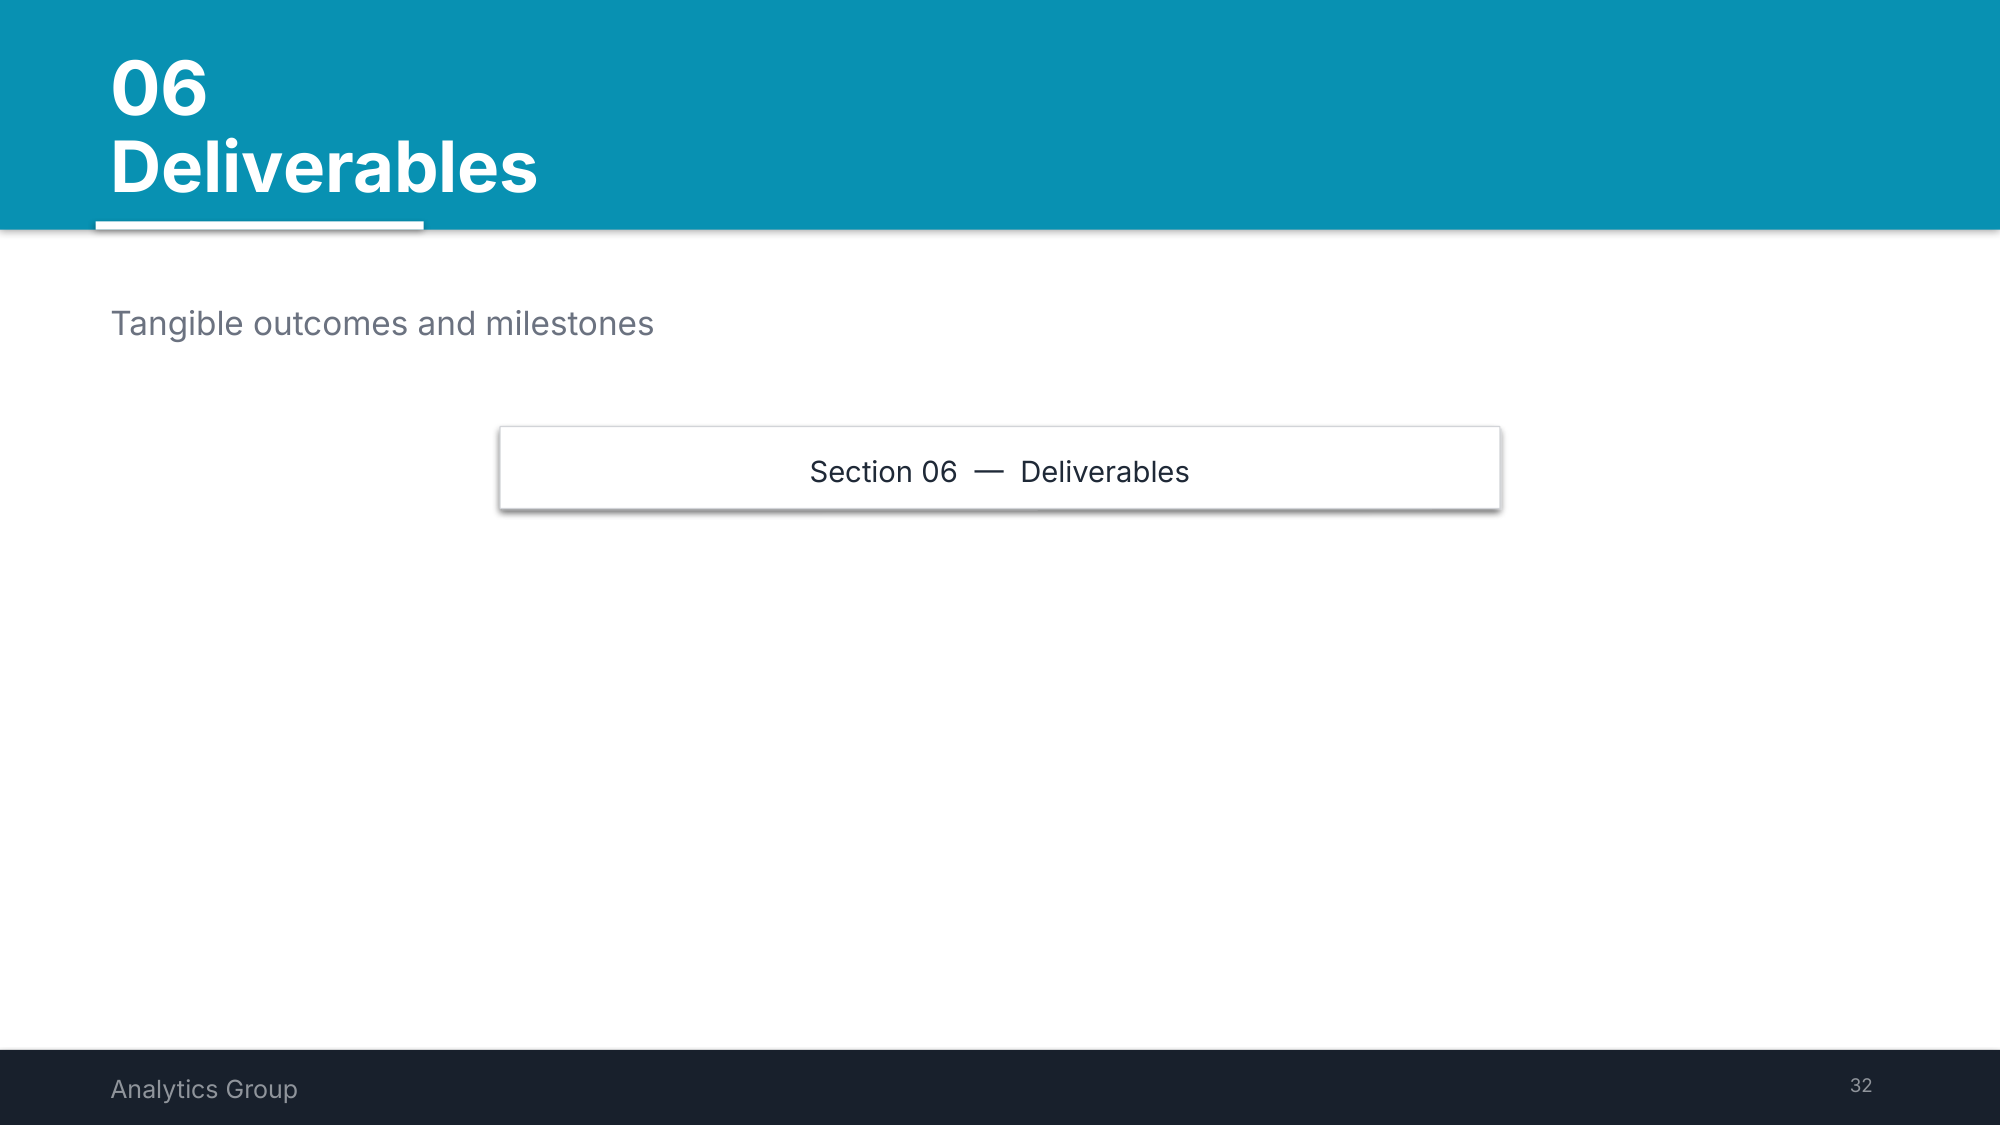

06
Deliverables

Tangible outcomes and milestones

Section 06  —  Deliverables

Analytics Group
32